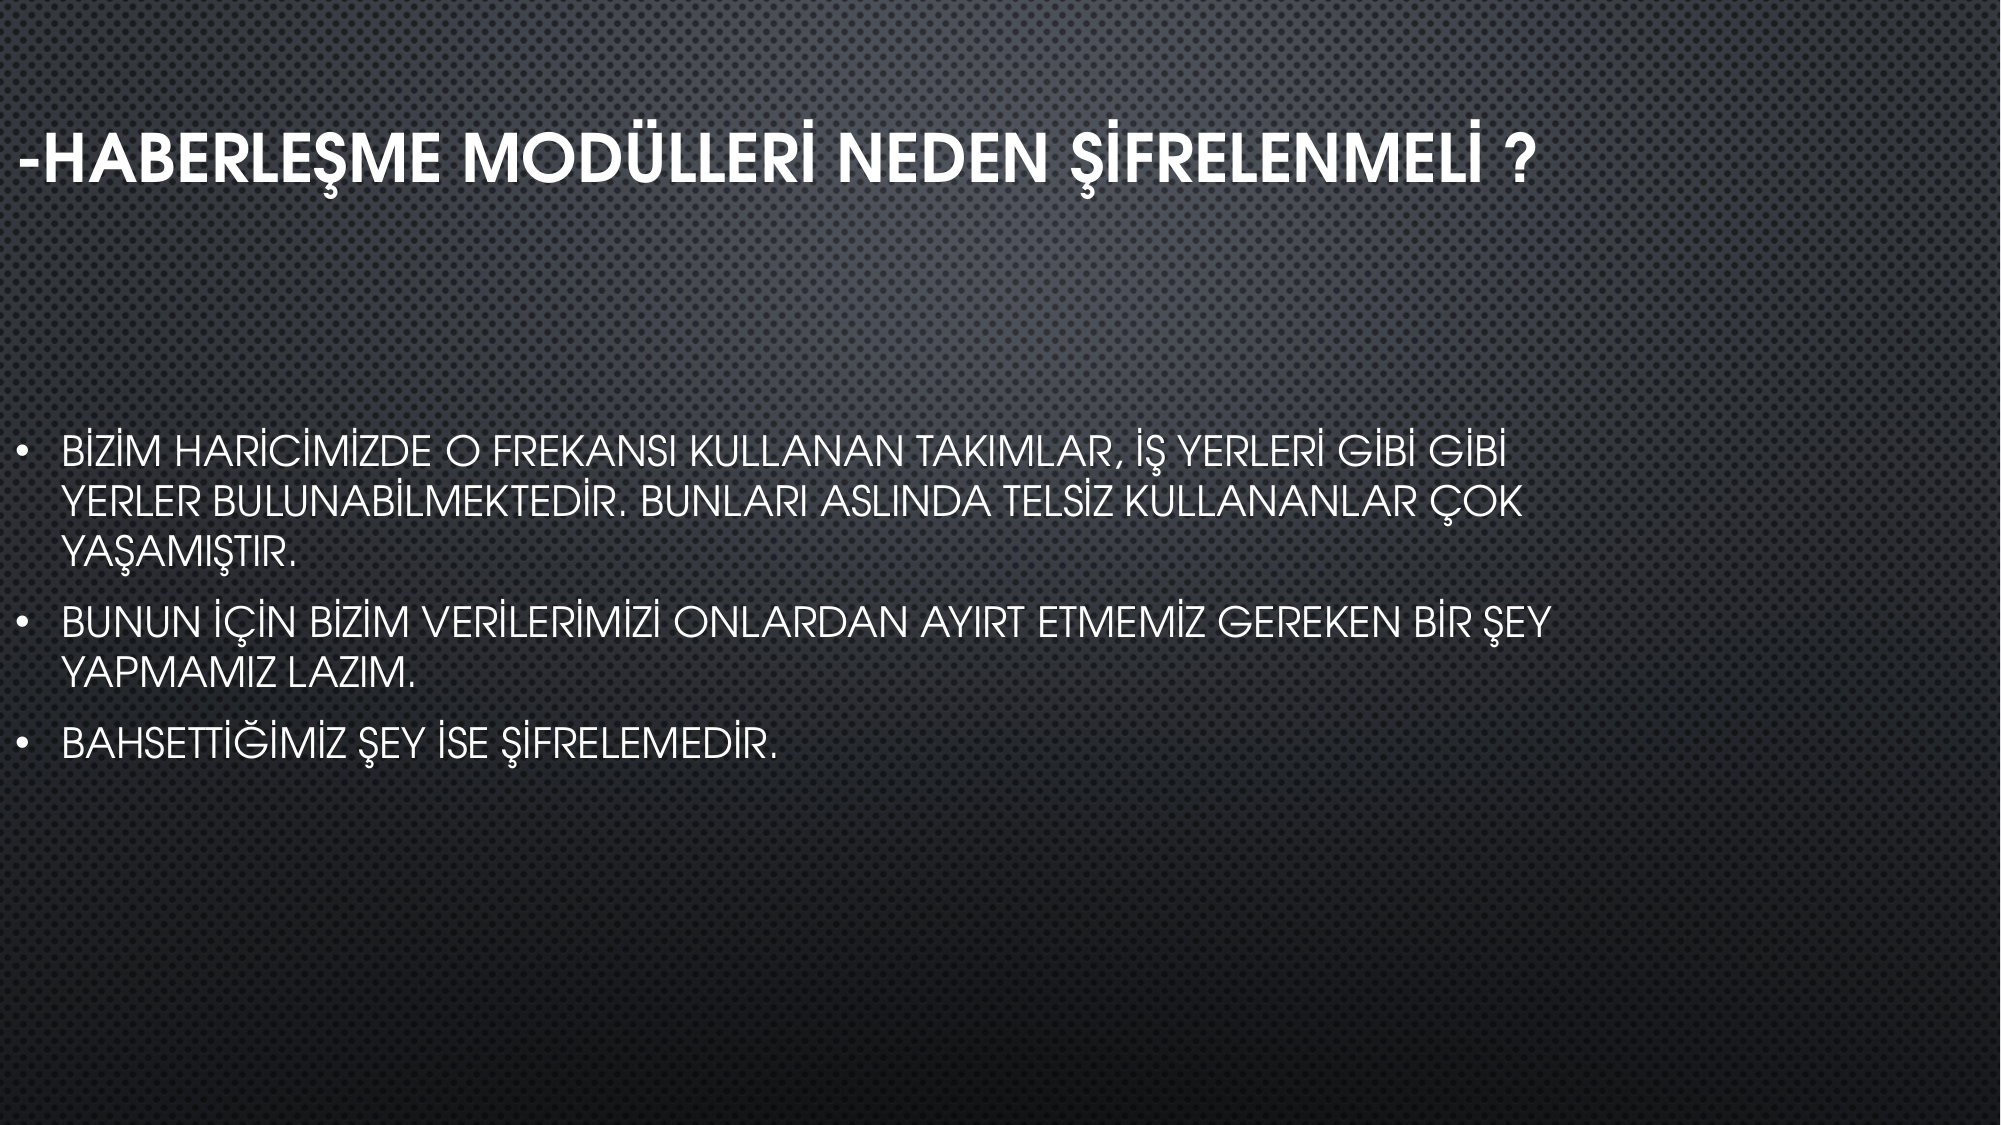

# -haberleşme modülleri NEDEN ŞİFRELENMELİ ?
Bizim haricimizde o frekansı kullanan takımlar, iş yerleri gibi gibi yerler bulunabilmektedir. Bunları aslında telsiz kullananlar çok yaşamıştır.
Bunun için bizim verilerimizi onlardan ayırt etmemiz gereken bir şey yapmamız lazım.
Bahsettiğimiz şey ise şifrelemedir.